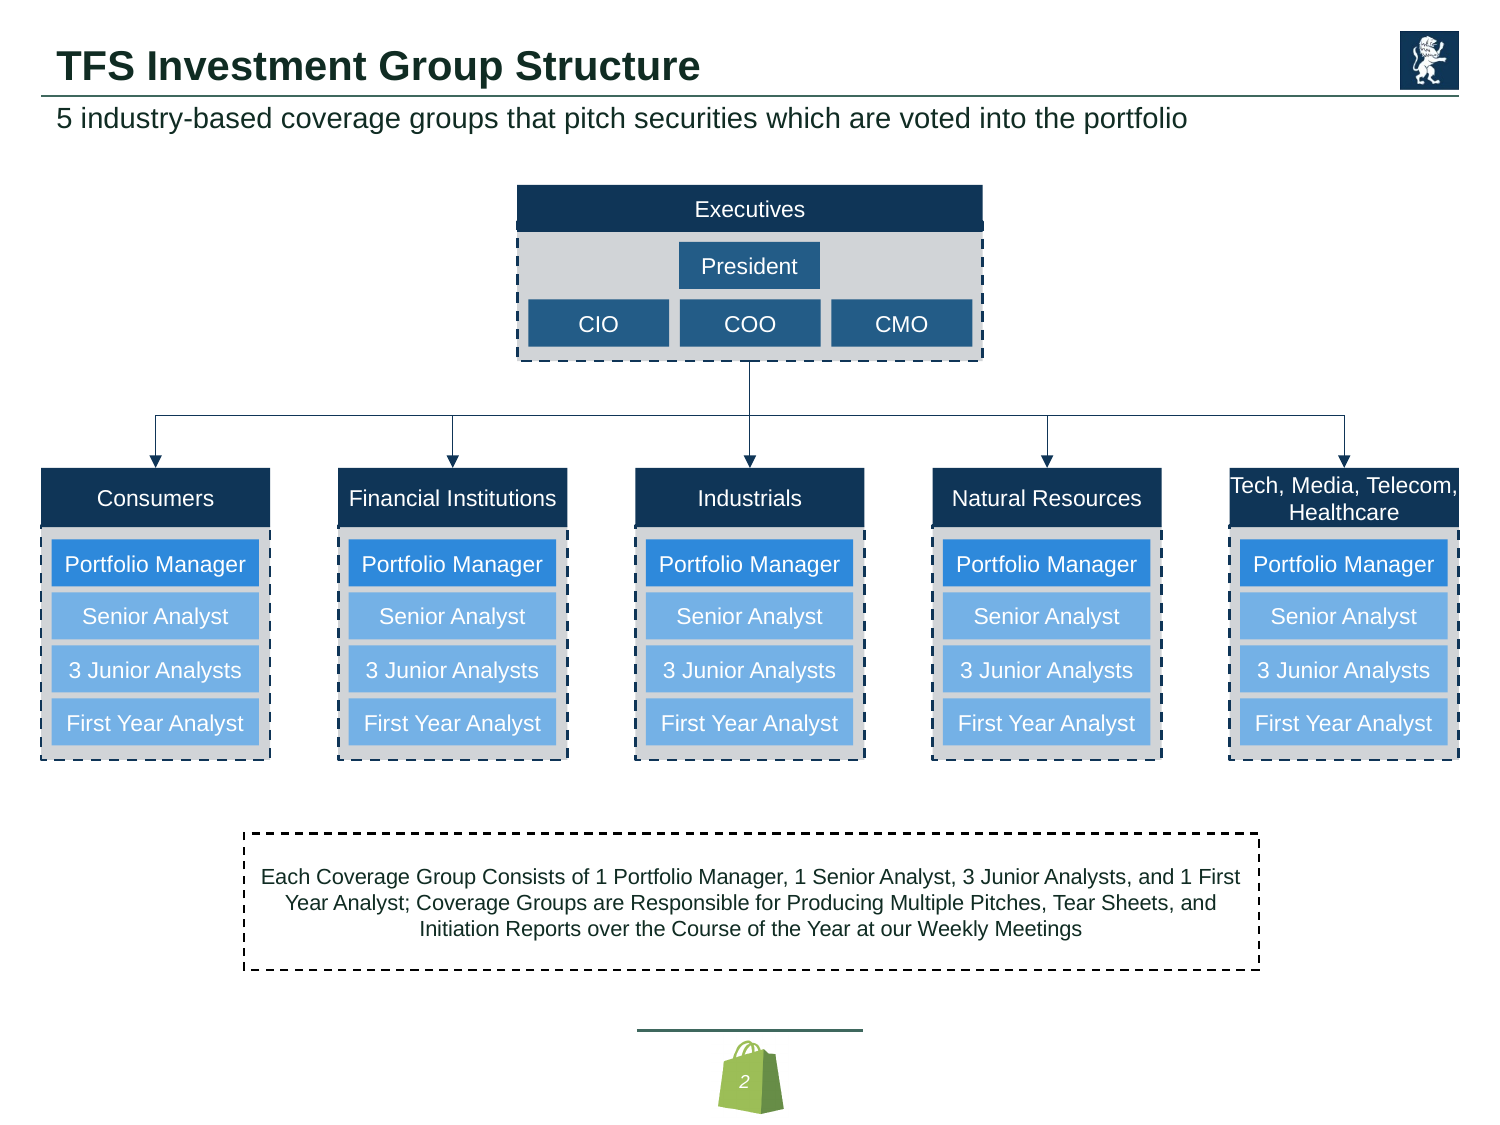

# TFS Investment Group Structure
5 industry-based coverage groups that pitch securities which are voted into the portfolio
Executives

President
CIO
COO
CMO
Consumers
Financial Institutions
Industrials
Natural Resources
Tech, Media, Telecom, Healthcare

Portfolio Manager
Portfolio Manager
Portfolio Manager
Portfolio Manager
Portfolio Manager
Senior Analyst
Senior Analyst
Senior Analyst
Senior Analyst
Senior Analyst
3 Junior Analysts
3 Junior Analysts
3 Junior Analysts
3 Junior Analysts
3 Junior Analysts
First Year Analyst
First Year Analyst
First Year Analyst
First Year Analyst
First Year Analyst
Each Coverage Group Consists of 1 Portfolio Manager, 1 Senior Analyst, 3 Junior Analysts, and 1 First Year Analyst; Coverage Groups are Responsible for Producing Multiple Pitches, Tear Sheets, and Initiation Reports over the Course of the Year at our Weekly Meetings